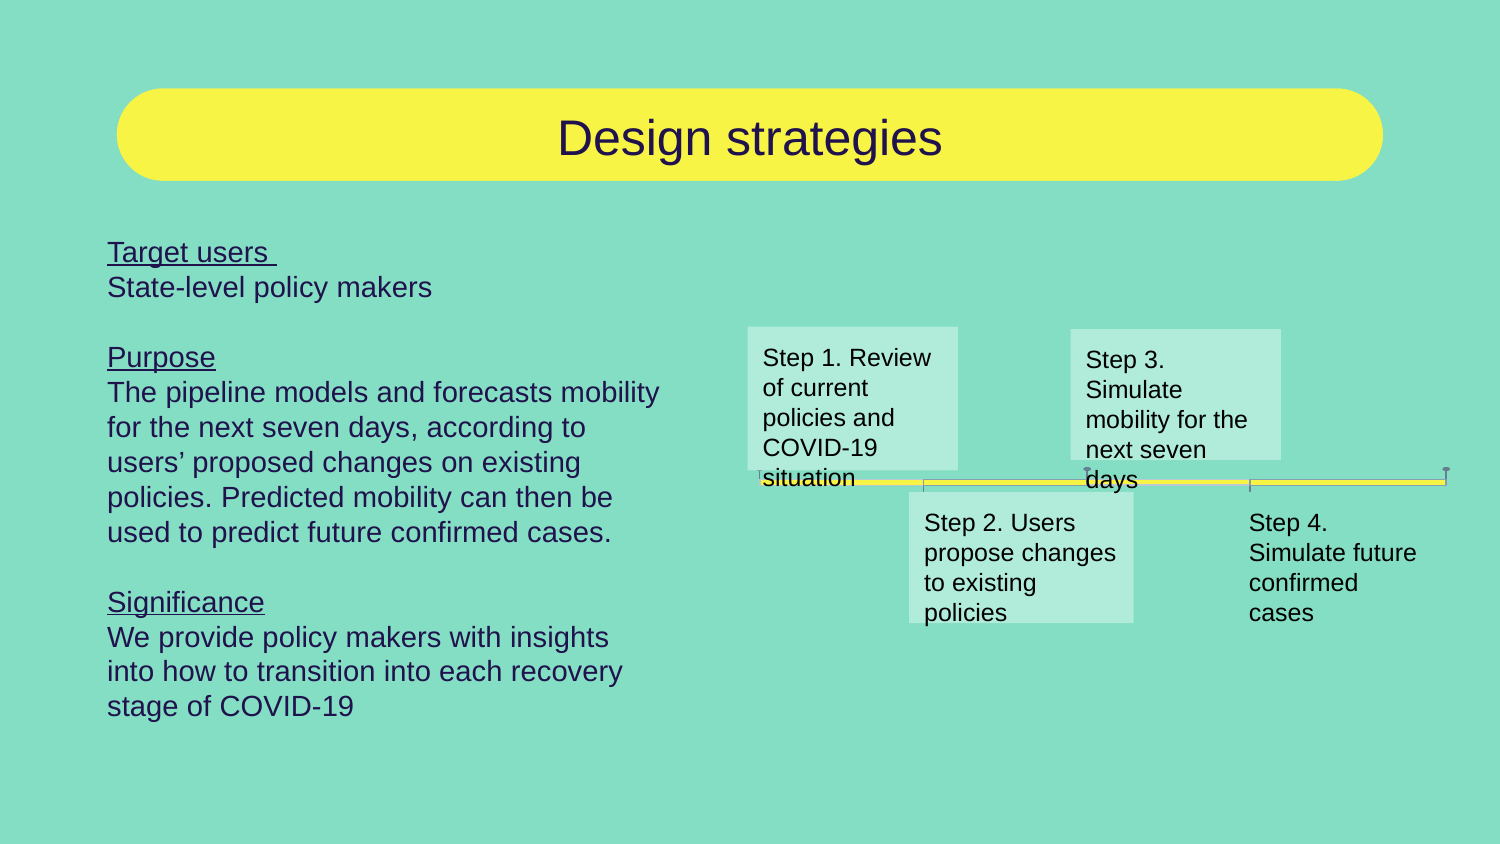

# Design strategies

Target users
State-level policy makers

Purpose
The pipeline models and forecasts mobility for the next seven days, according to users’ proposed changes on existing policies. Predicted mobility can then be used to predict future confirmed cases.

Significance
We provide policy makers with insights into how to transition into each recovery stage of COVID-19

Step 1. Review of current policies and COVID-19 situation
Step 3. Simulate mobility for the next seven days

Step 2. Users propose changes to existing policies
Step 4. Simulate future confirmed cases